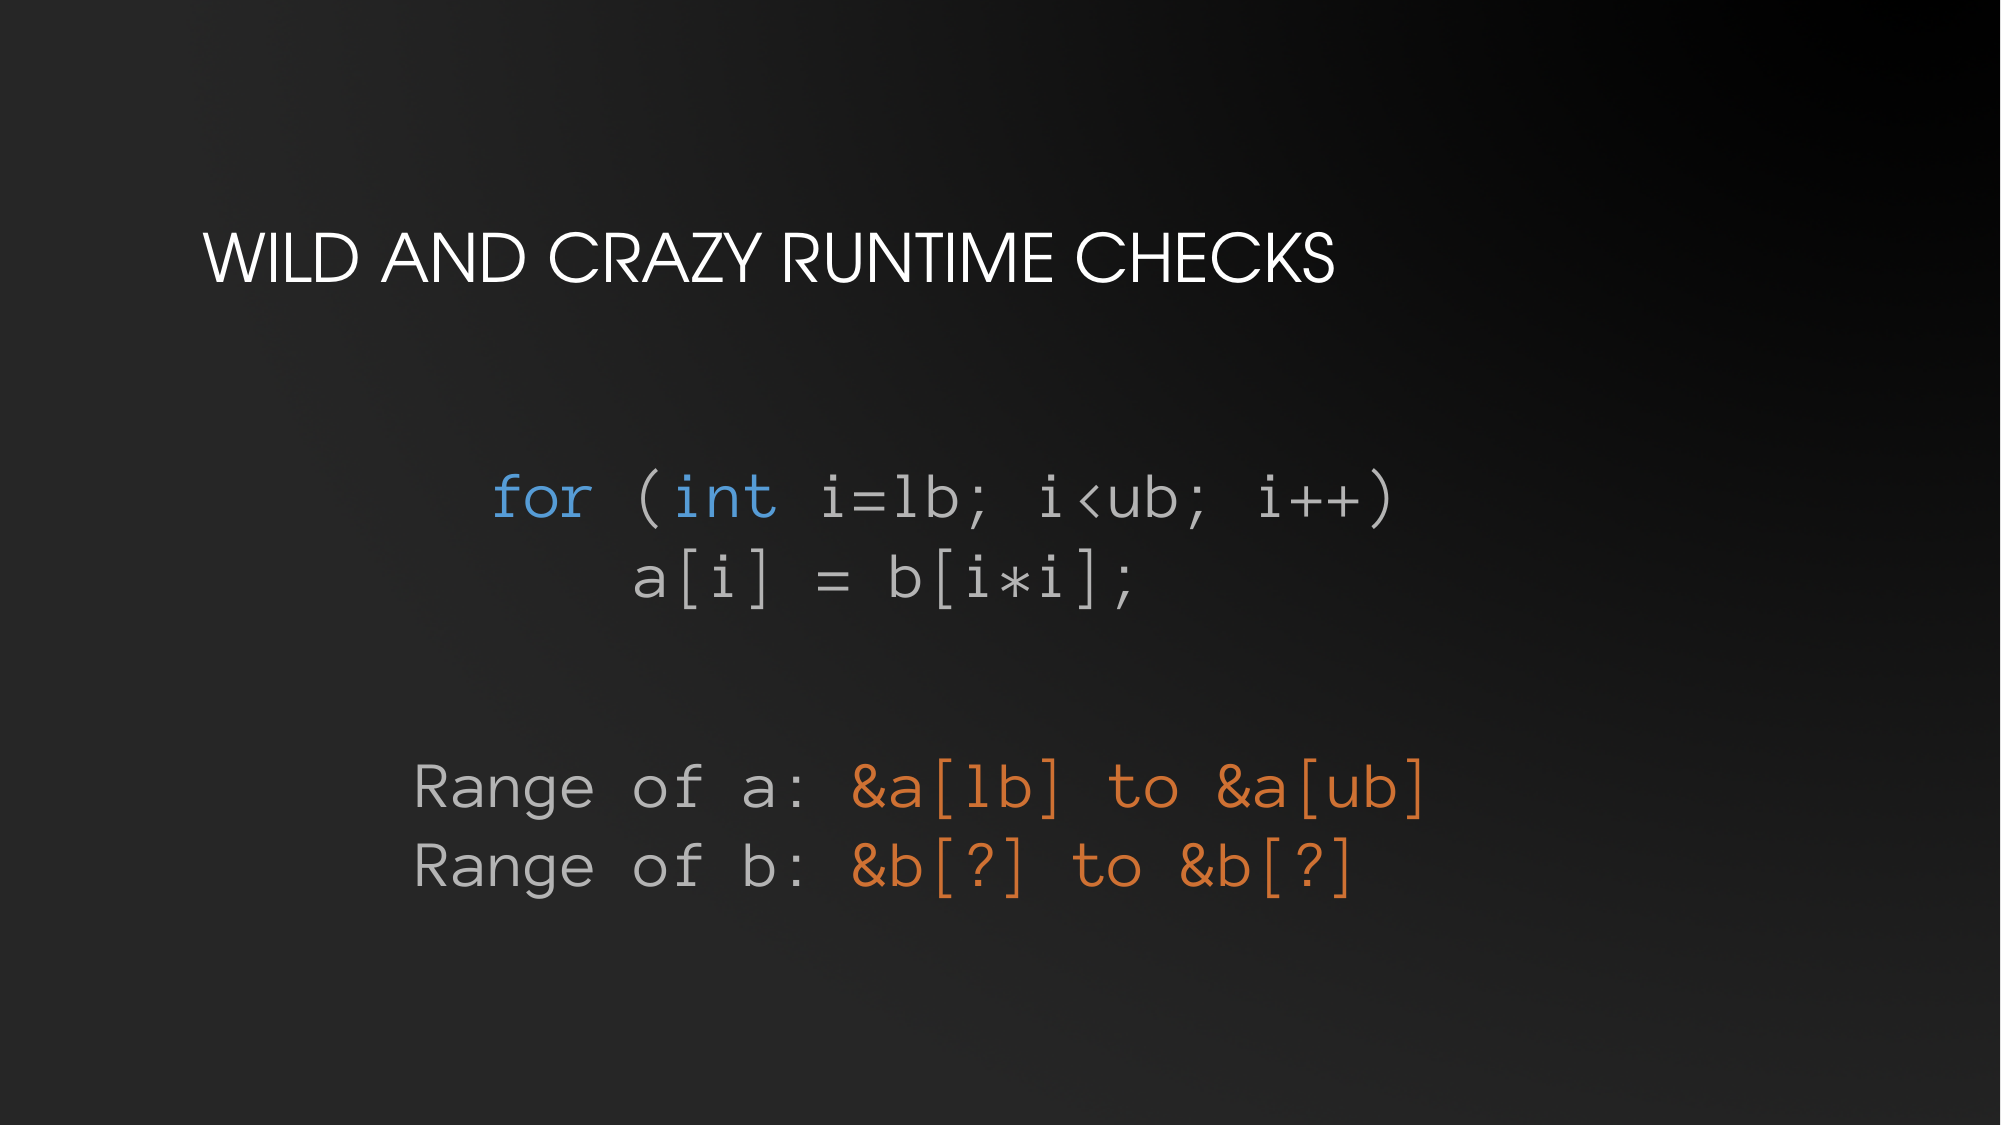

# Wild and crazy runtime checks
for (int i=lb; i<ub; i++)
    a[i] = b[i*i];

Range of a: &a[lb] to &a[ub]
Range of b: &b[?] to &b[?]